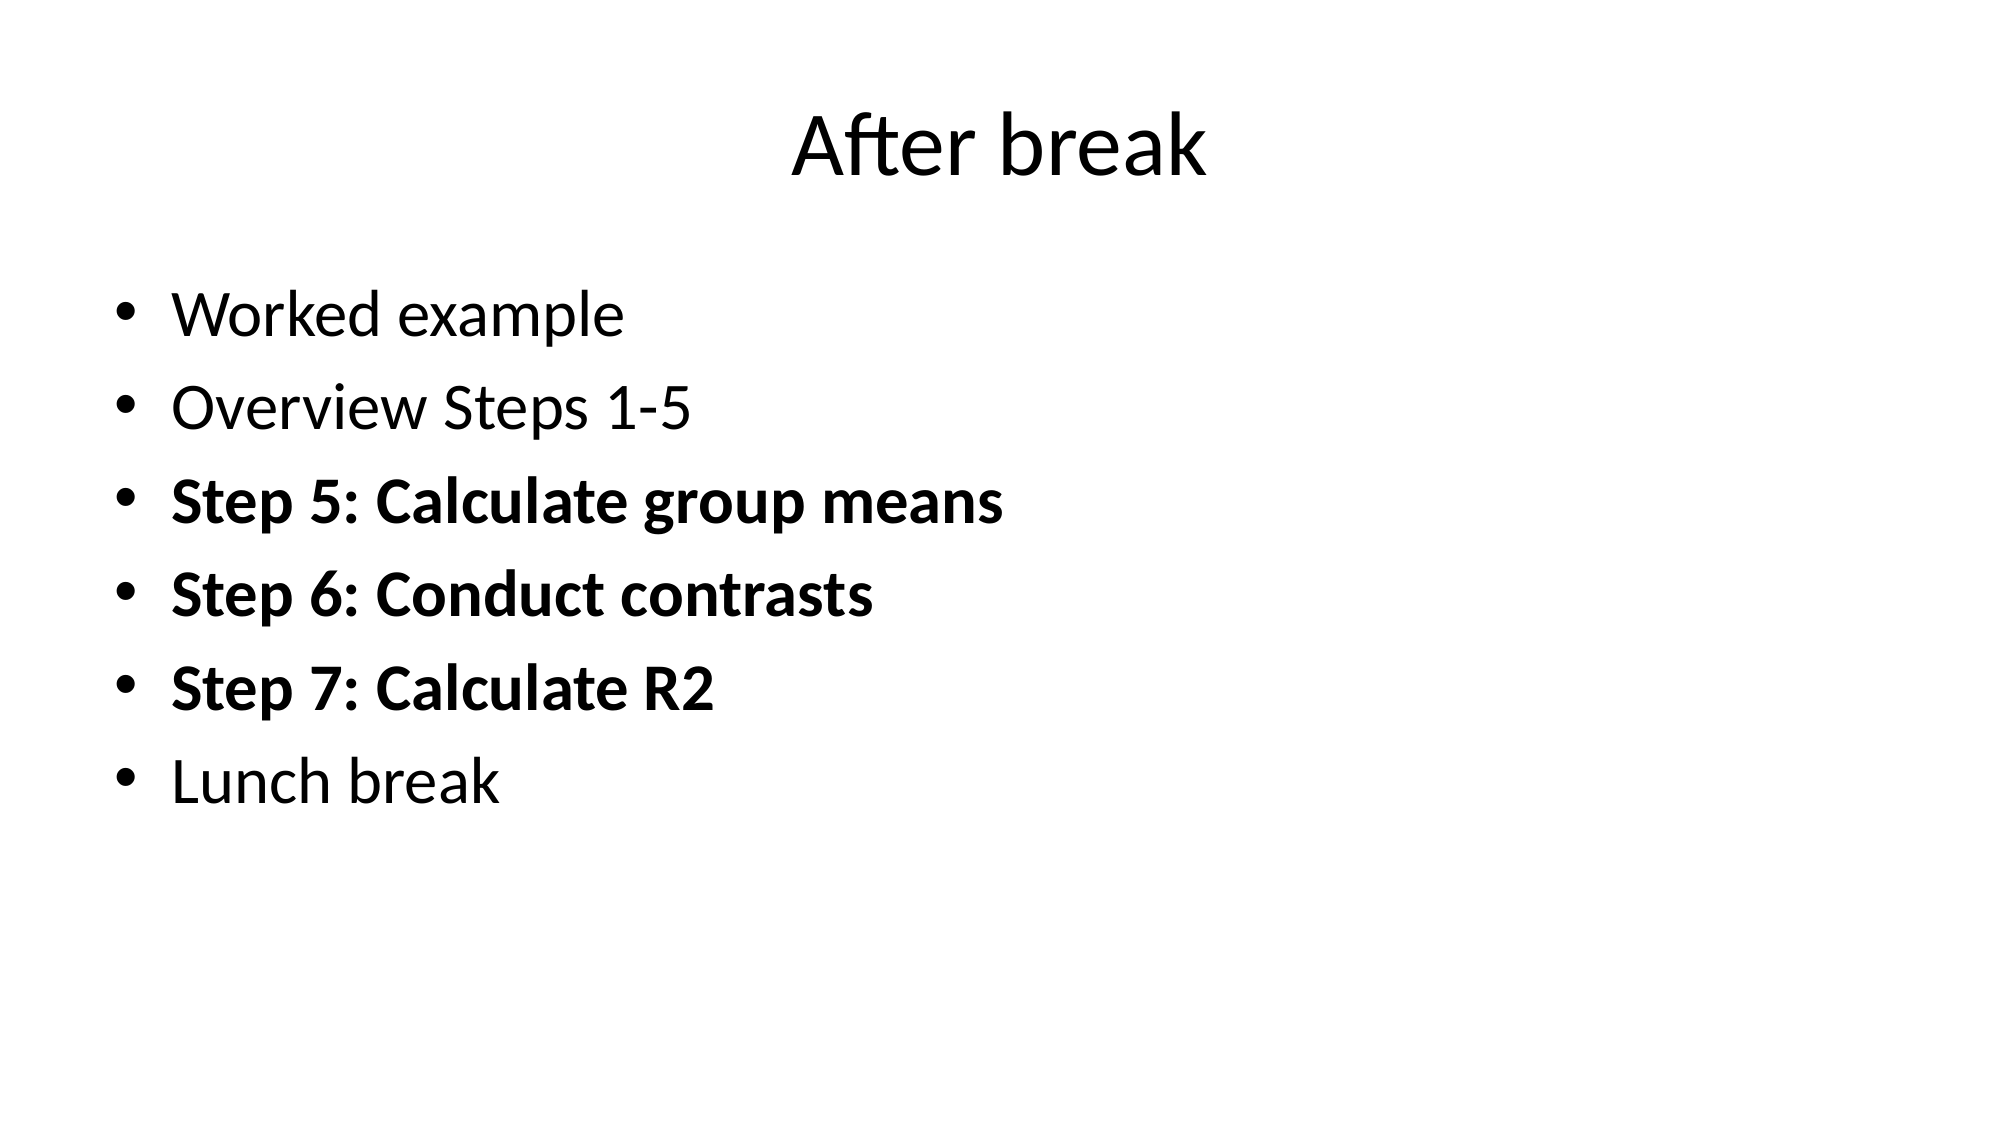

# After break
Worked example
Overview Steps 1-5
Step 5: Calculate group means
Step 6: Conduct contrasts
Step 7: Calculate R2
Lunch break